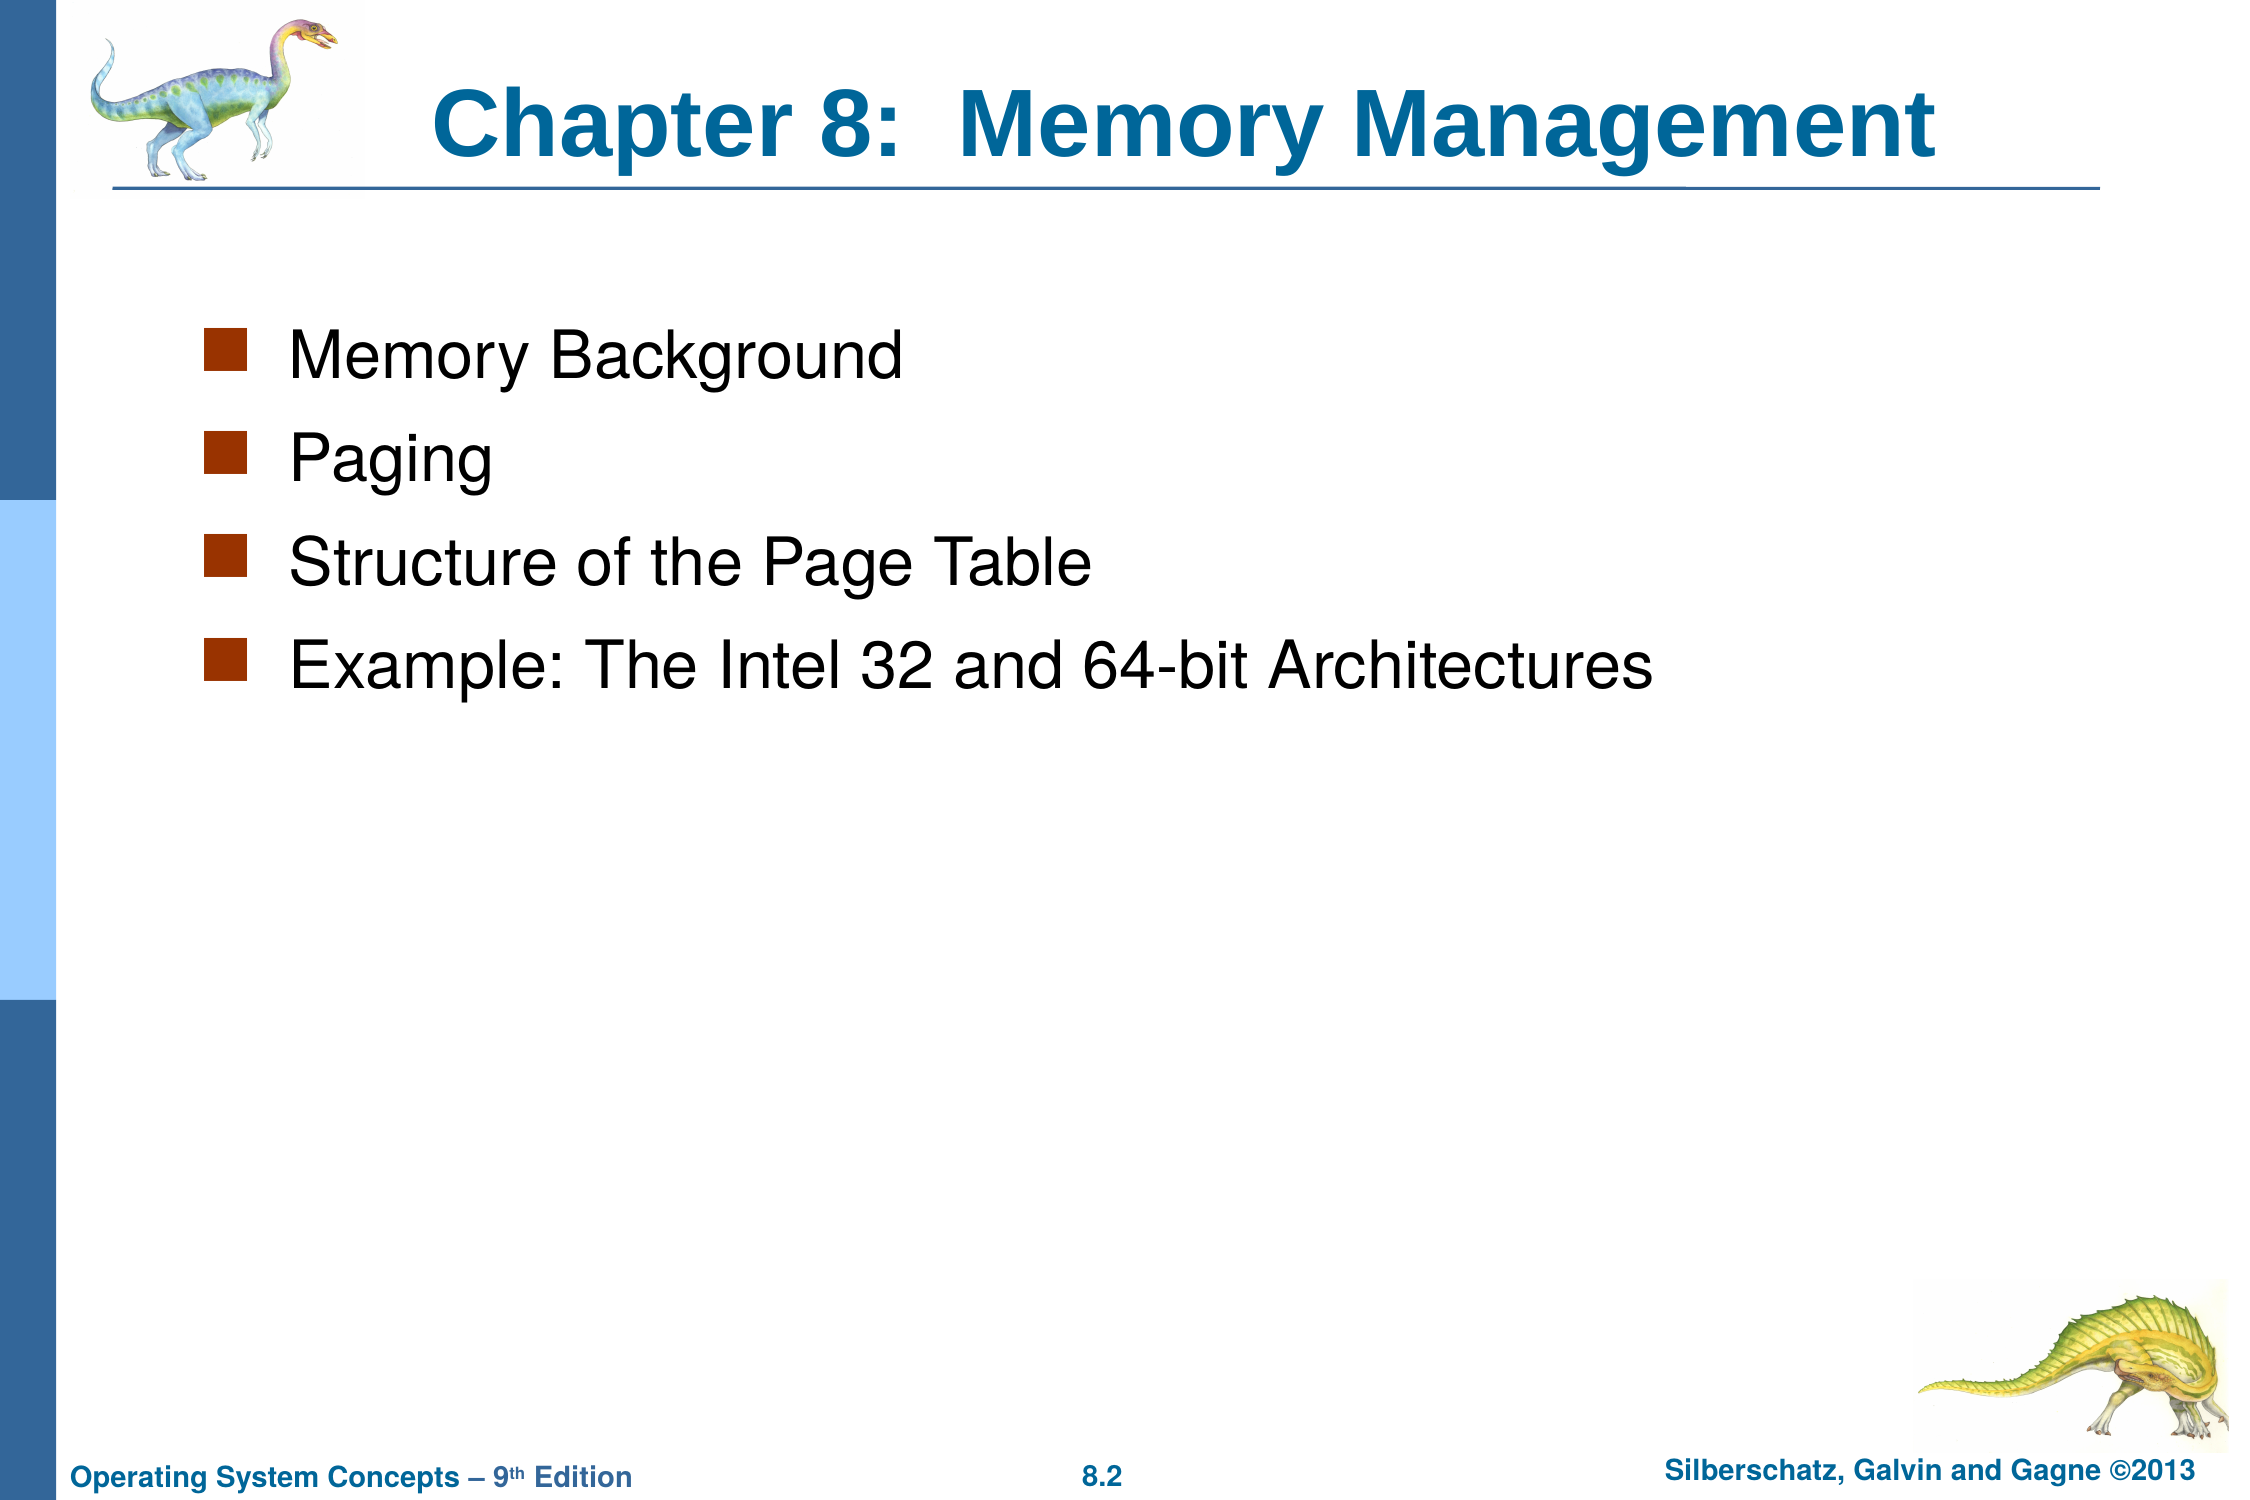

# Chapter 8:  Memory Management
Memory Background
Paging
Structure of the Page Table
Example: The Intel 32 and 64-bit Architectures